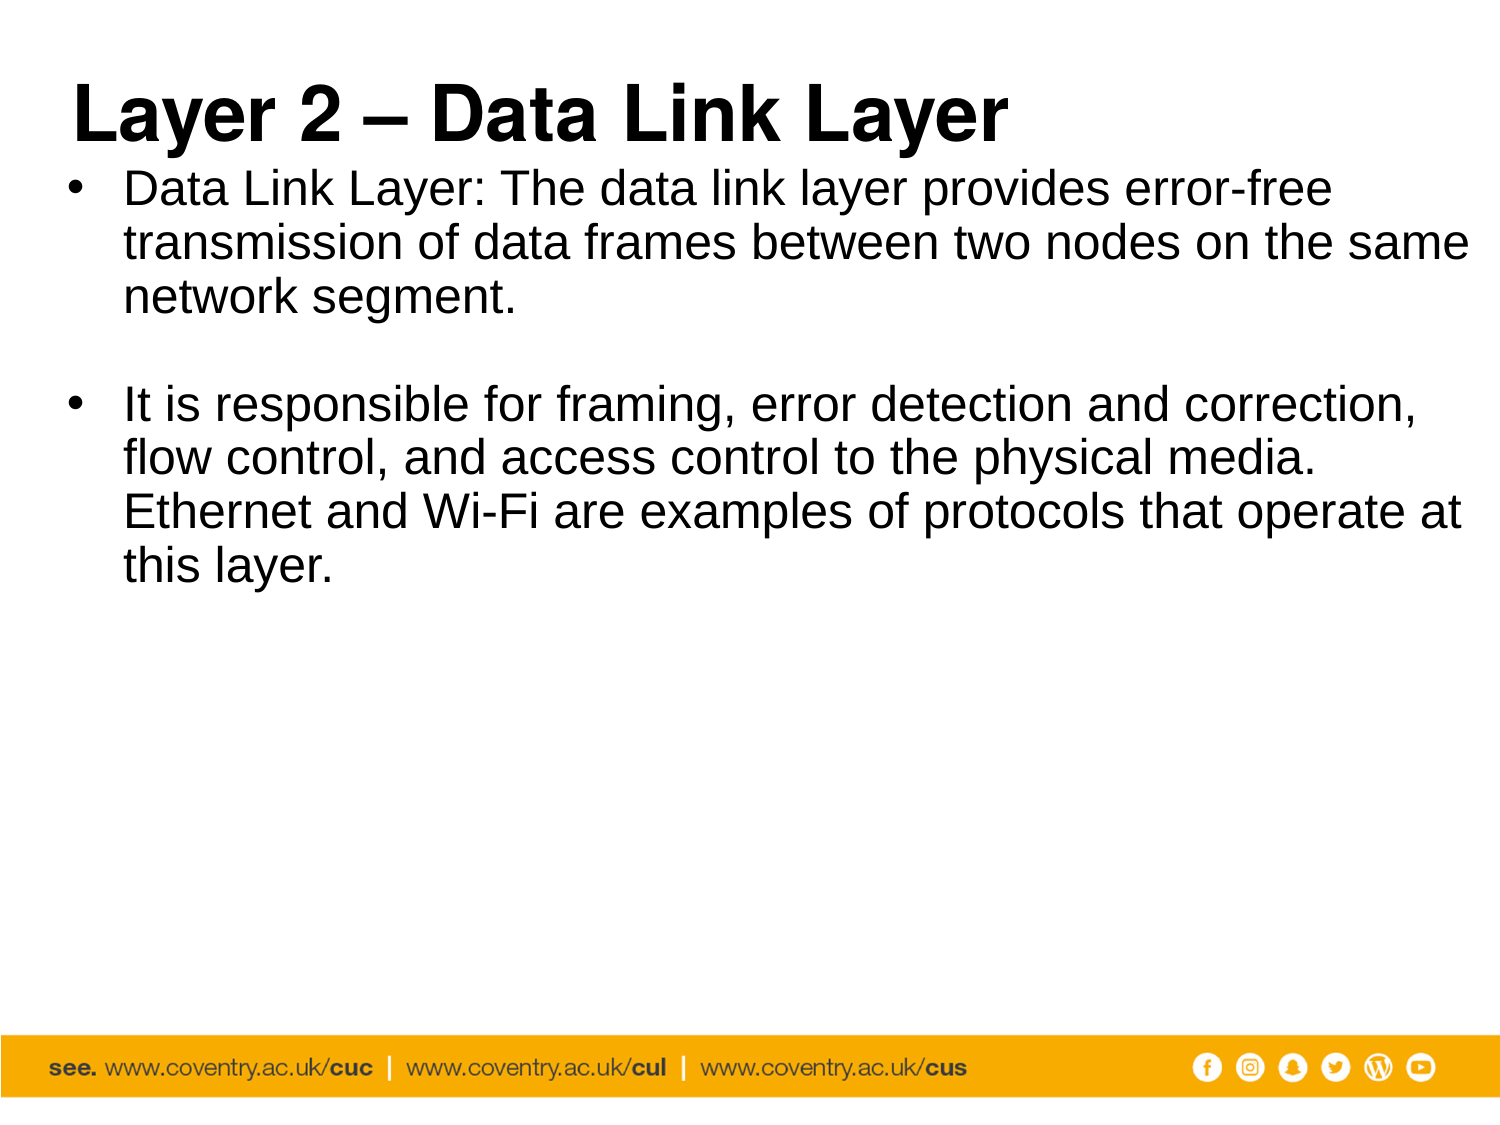

# Layer 2 – Data Link Layer
Data Link Layer: The data link layer provides error-free transmission of data frames between two nodes on the same network segment.

It is responsible for framing, error detection and correction, flow control, and access control to the physical media. Ethernet and Wi-Fi are examples of protocols that operate at this layer.